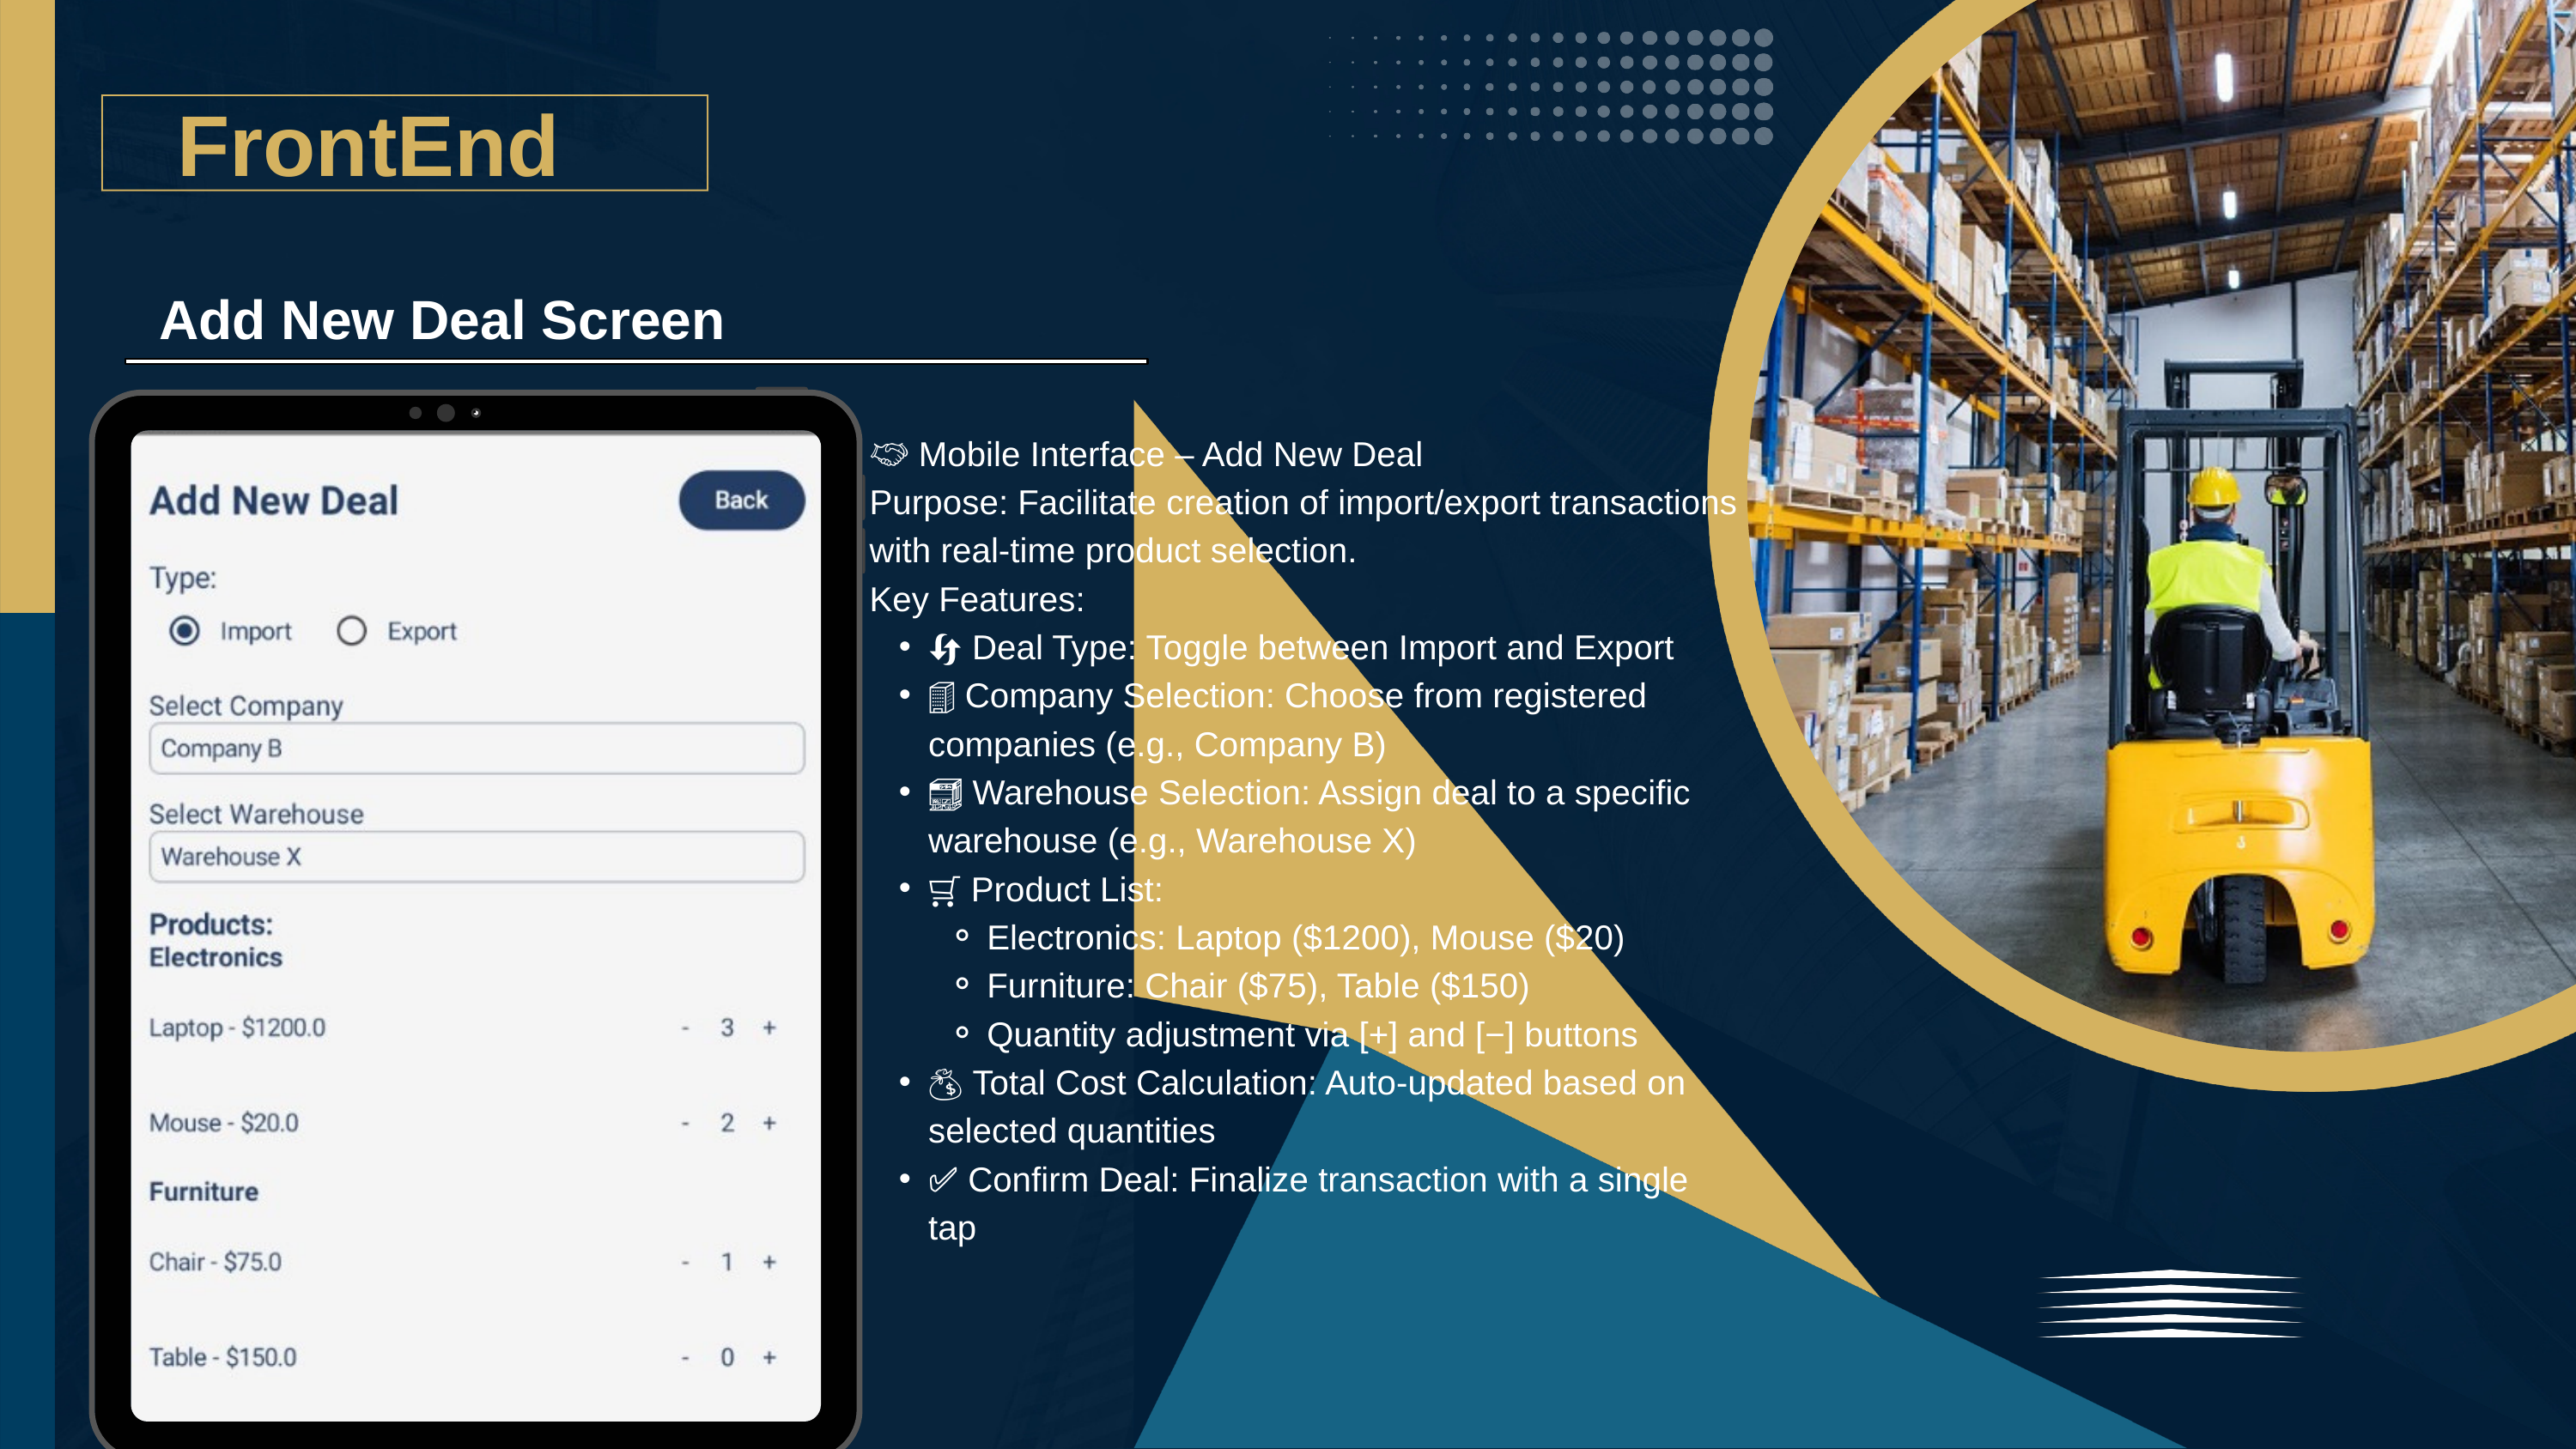

FrontEnd

Add New Deal Screen

🤝 Mobile Interface – Add New Deal
Purpose: Facilitate creation of import/export transactions with real-time product selection.
Key Features:
🔄 Deal Type: Toggle between Import and Export
🏢 Company Selection: Choose from registered companies (e.g., Company B)
🏬 Warehouse Selection: Assign deal to a specific warehouse (e.g., Warehouse X)
🛒 Product List:
Electronics: Laptop ($1200), Mouse ($20)
Furniture: Chair ($75), Table ($150)
Quantity adjustment via [+] and [−] buttons
💰 Total Cost Calculation: Auto-updated based on selected quantities
✅ Confirm Deal: Finalize transaction with a single tap